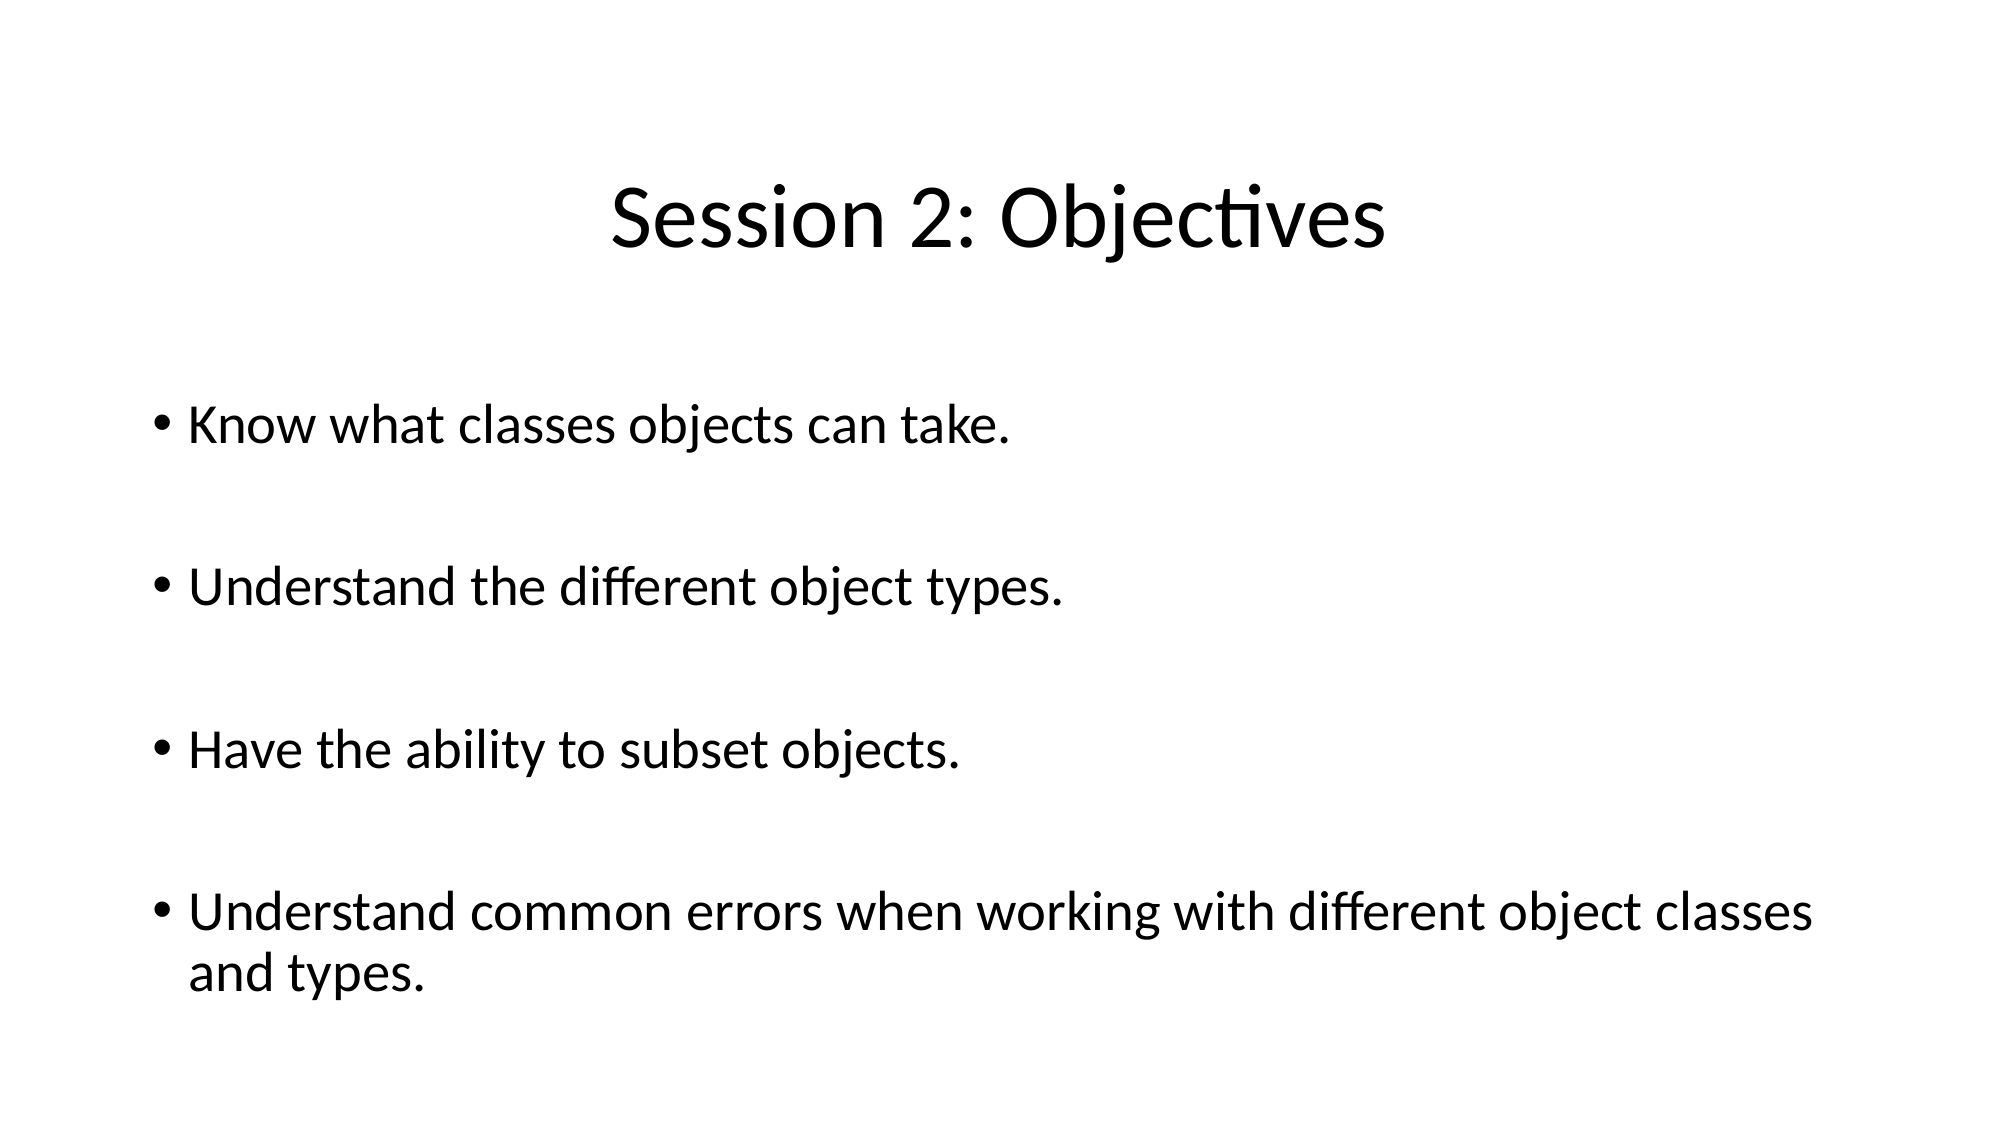

# Session 2: Objectives

Know what classes objects can take.

Understand the different object types.

Have the ability to subset objects.

Understand common errors when working with different object classes and types.